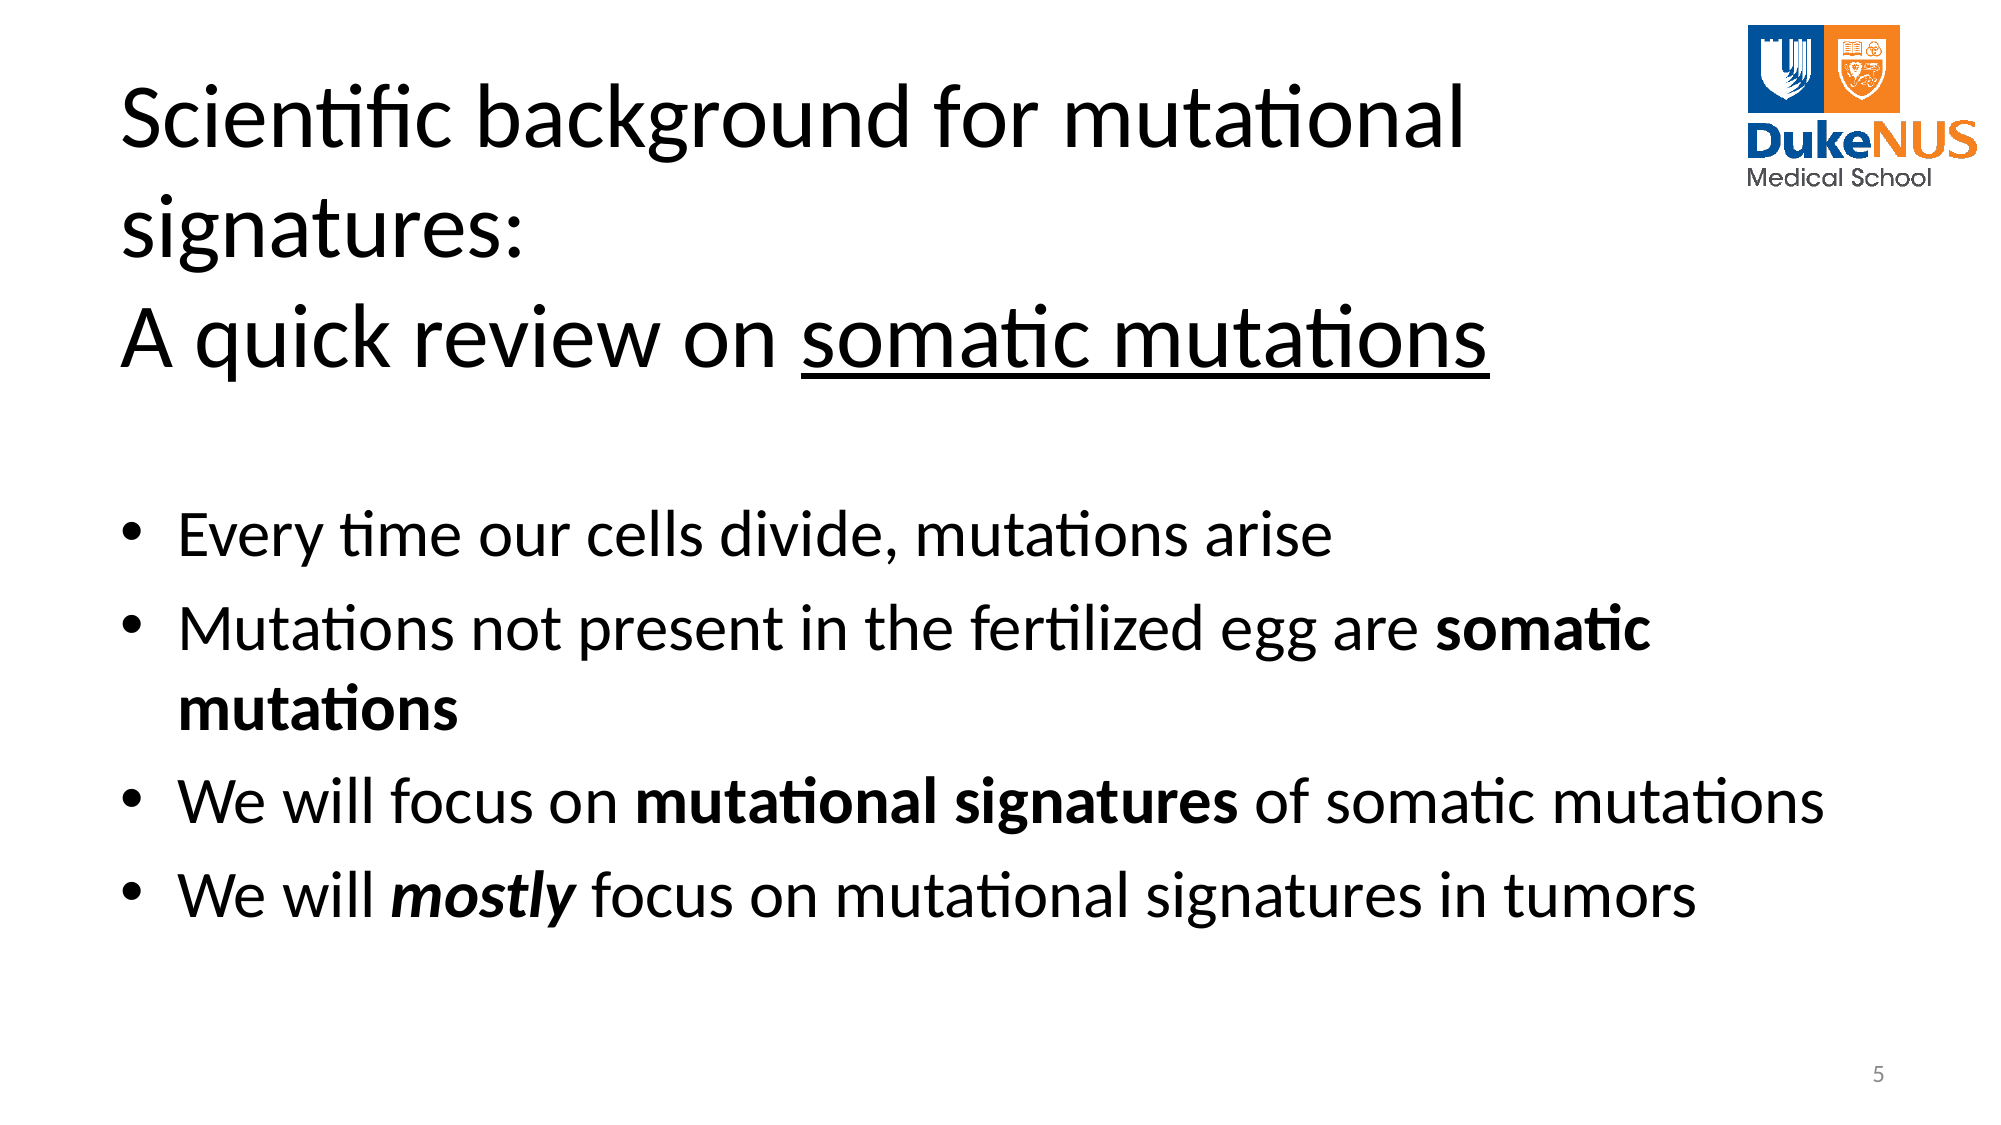

# Scientific background for mutational signatures: A quick review on somatic mutations
Every time our cells divide, mutations arise
Mutations not present in the fertilized egg are somatic mutations
We will focus on mutational signatures of somatic mutations
We will mostly focus on mutational signatures in tumors
5